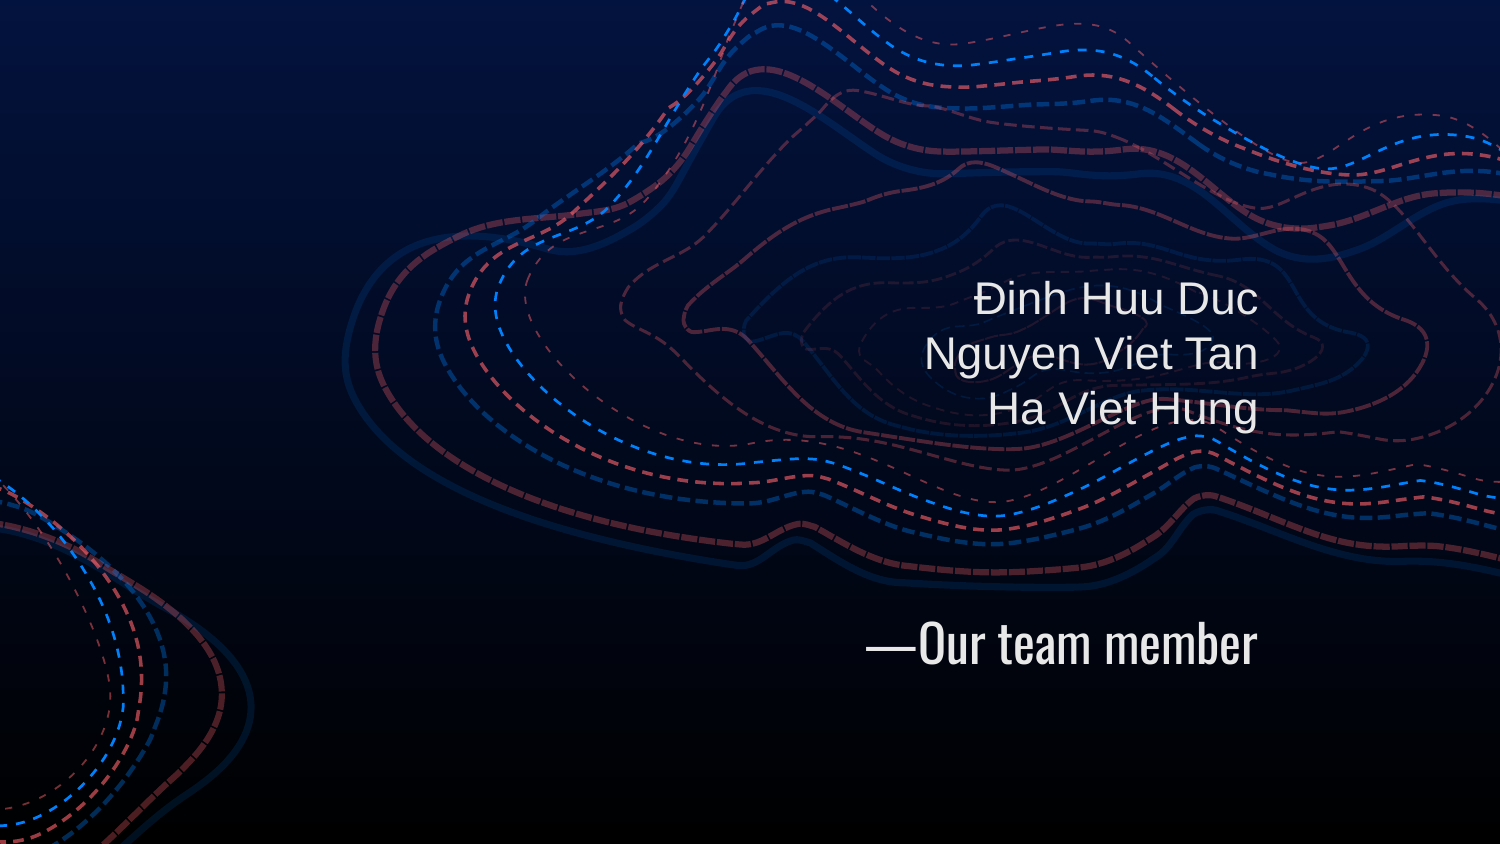

Đinh Huu Duc
Nguyen Viet Tan
Ha Viet Hung
# —Our team member